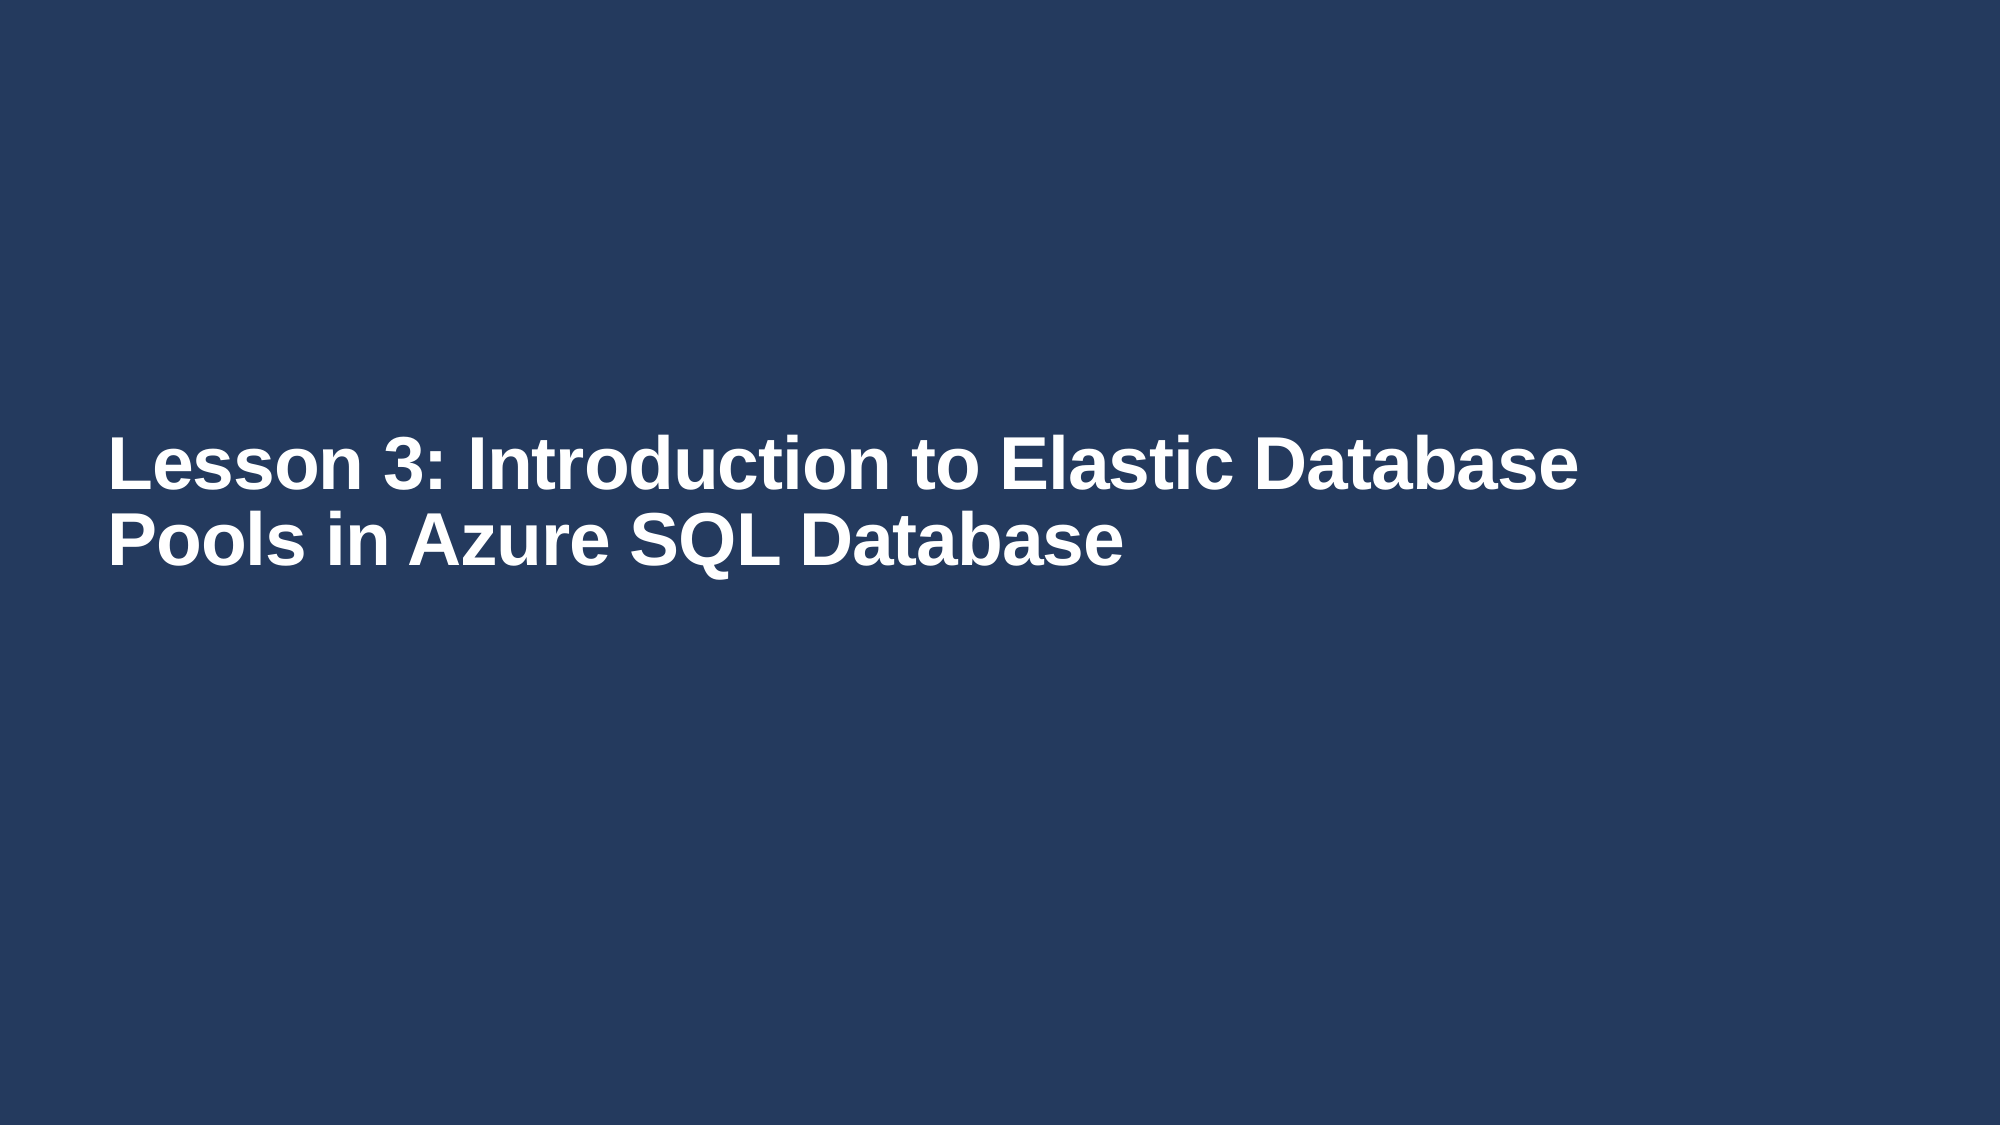

# Lesson 3: Introduction to Elastic Database Pools in Azure SQL Database